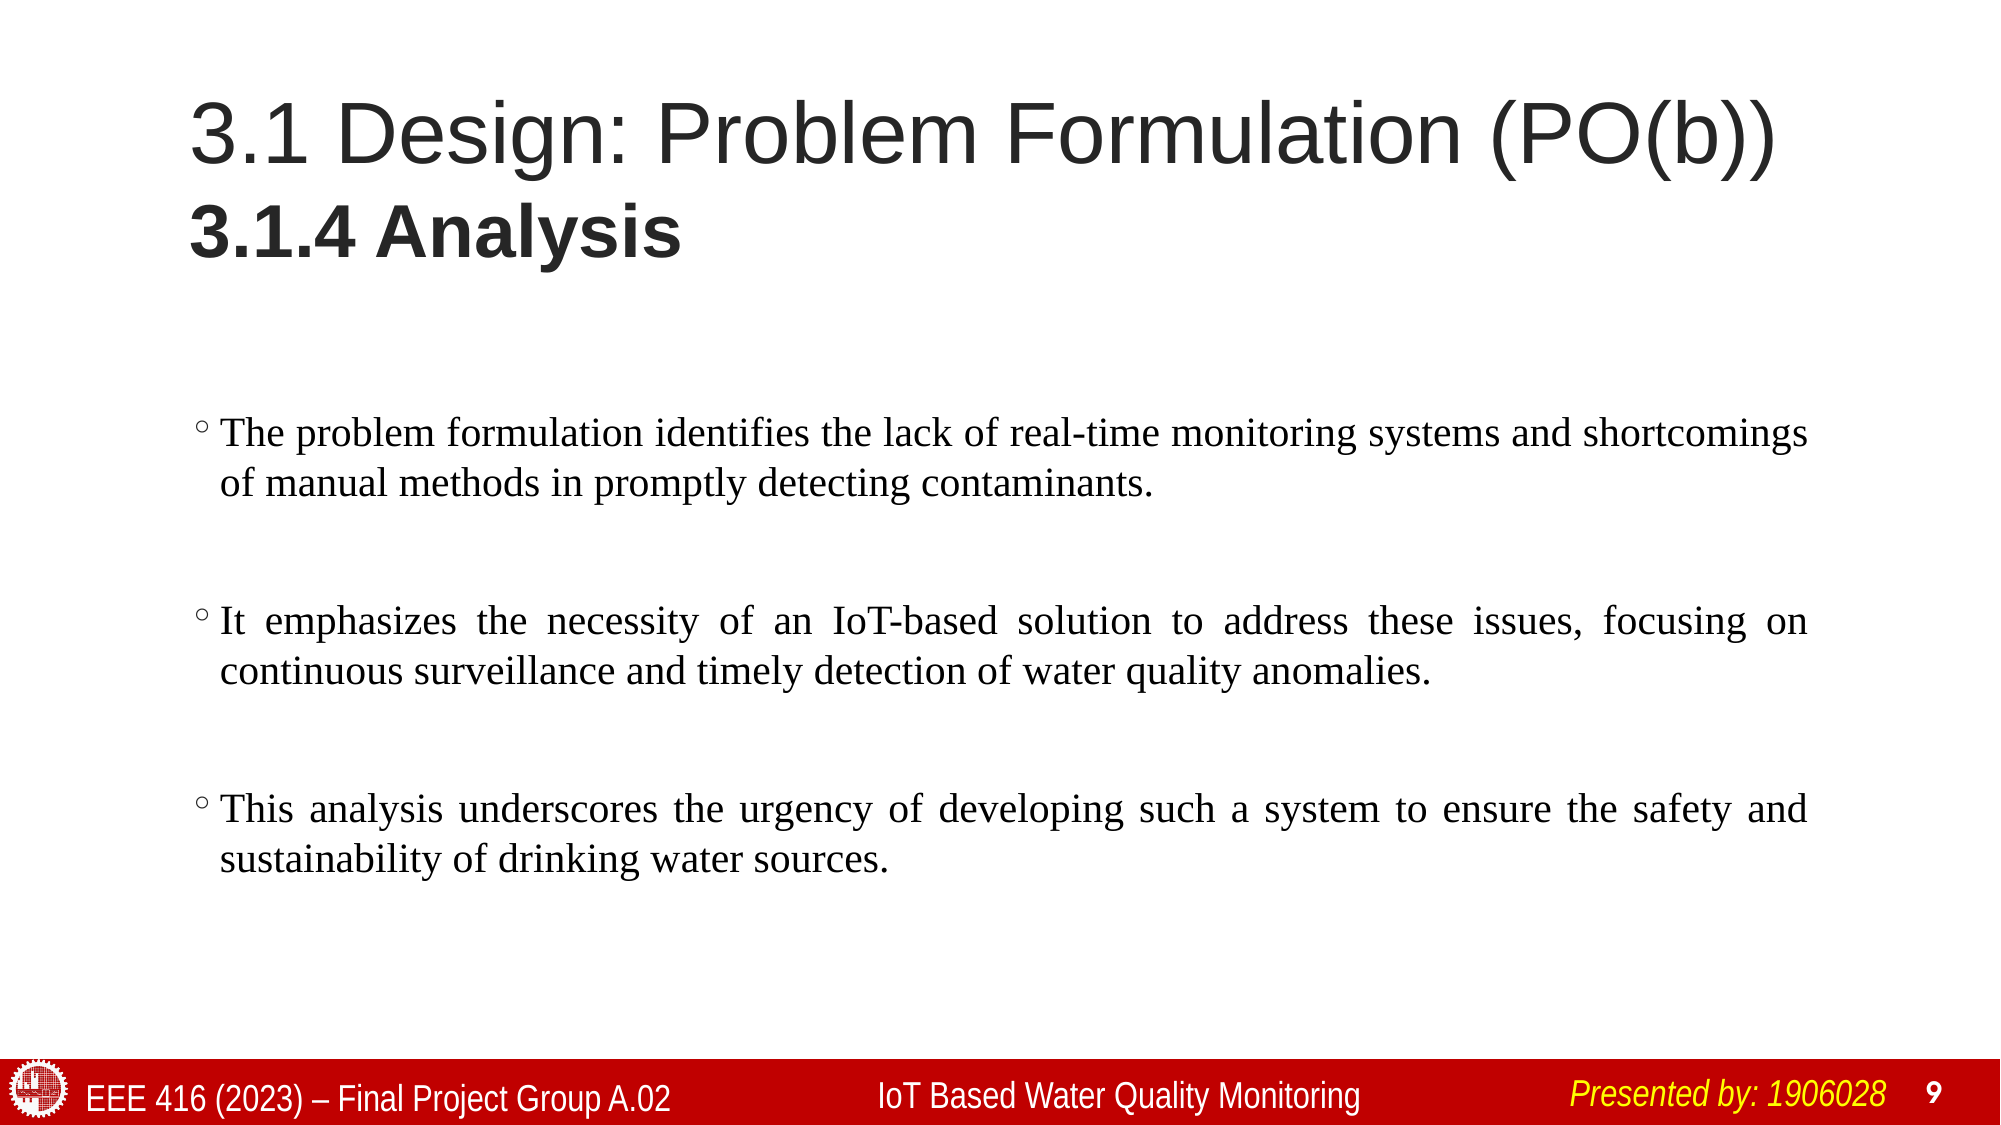

# 3.1 Design: Problem Formulation (PO(b))
3.1.4 Analysis

The problem formulation identifies the lack of real-time monitoring systems and shortcomings of manual methods in promptly detecting contaminants.

It emphasizes the necessity of an IoT-based solution to address these issues, focusing on continuous surveillance and timely detection of water quality anomalies.

This analysis underscores the urgency of developing such a system to ensure the safety and sustainability of drinking water sources.
Presented by: 1906028
IoT Based Water Quality Monitoring
EEE 416 (2023) – Final Project Group A.02
9